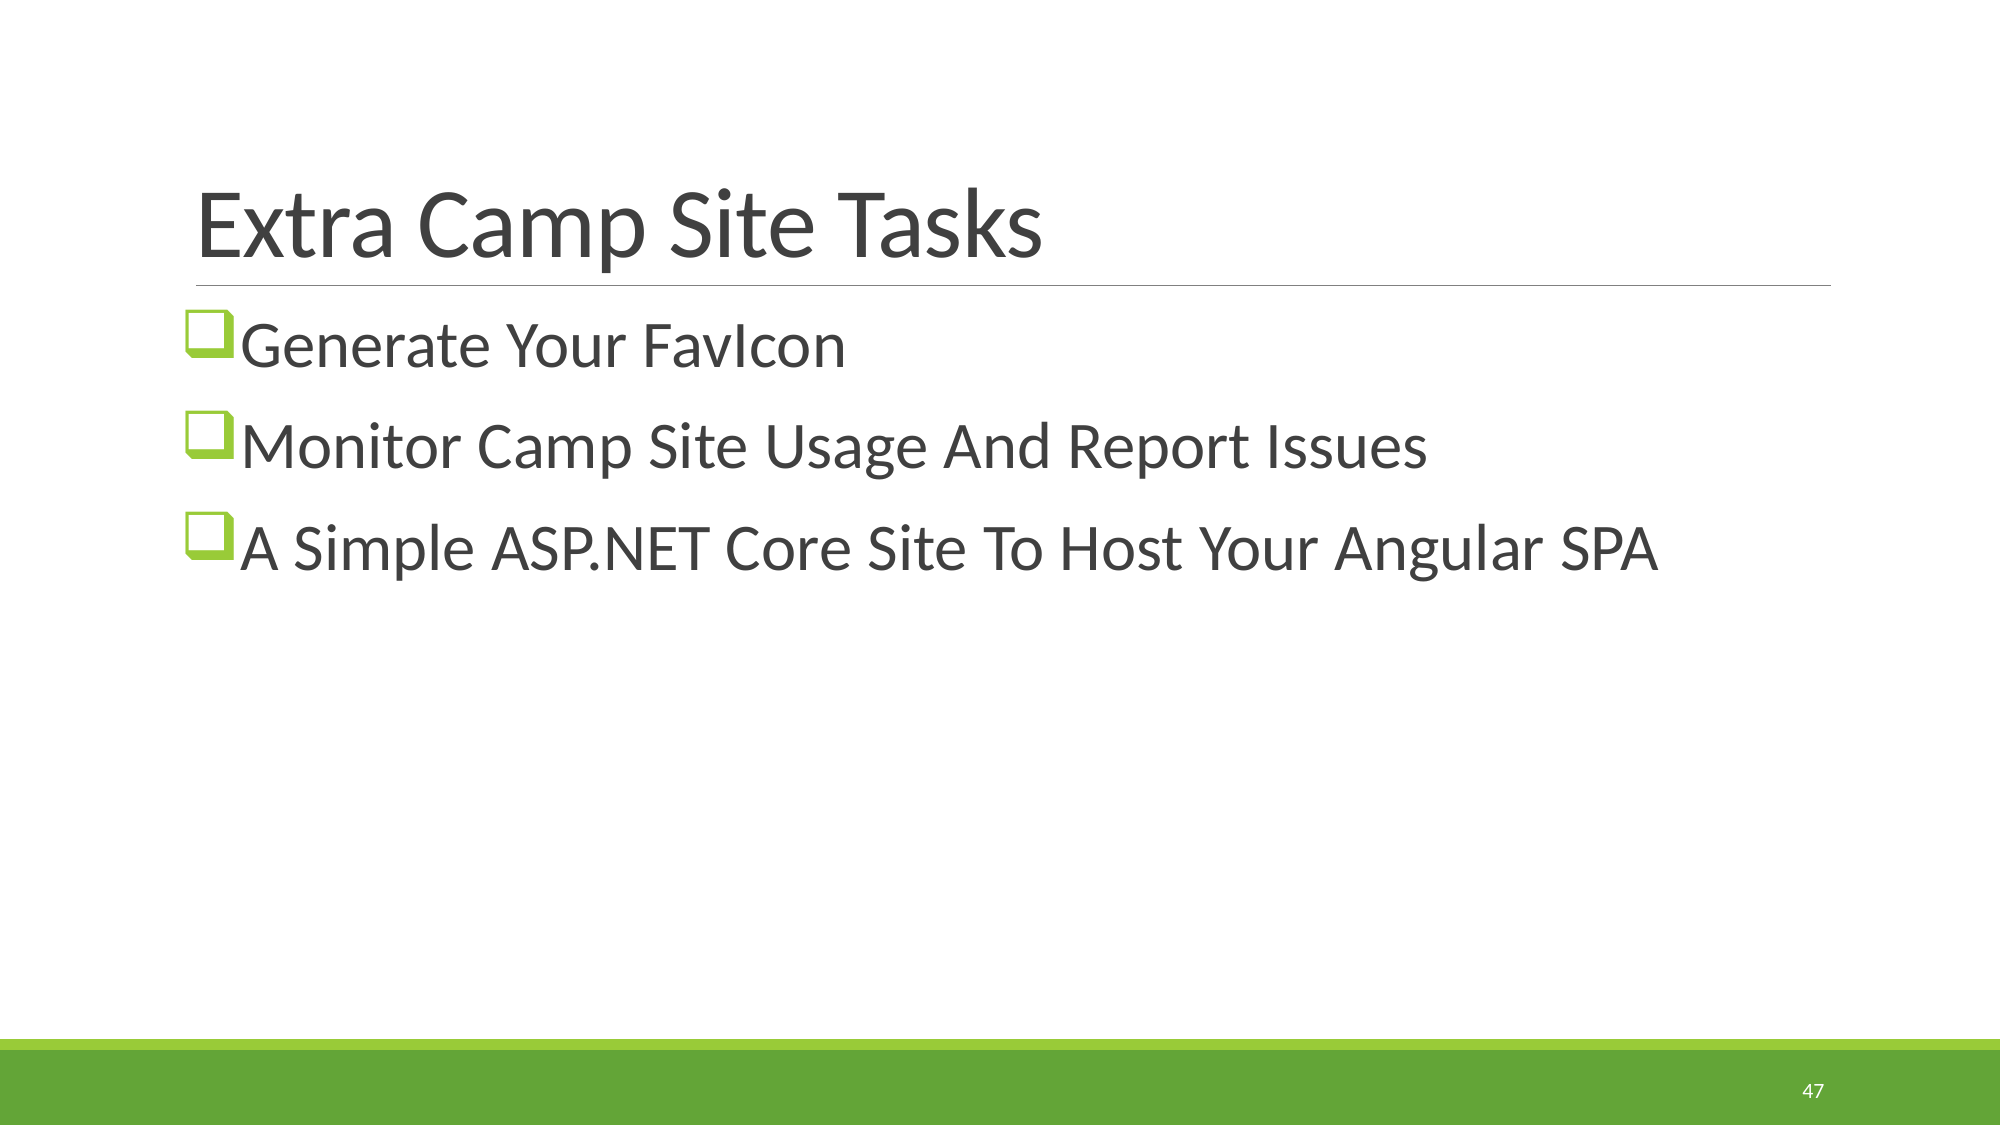

# Extra Camp Site Tasks
Generate Your FavIcon
Monitor Camp Site Usage And Report Issues
A Simple ASP.NET Core Site To Host Your Angular SPA
47